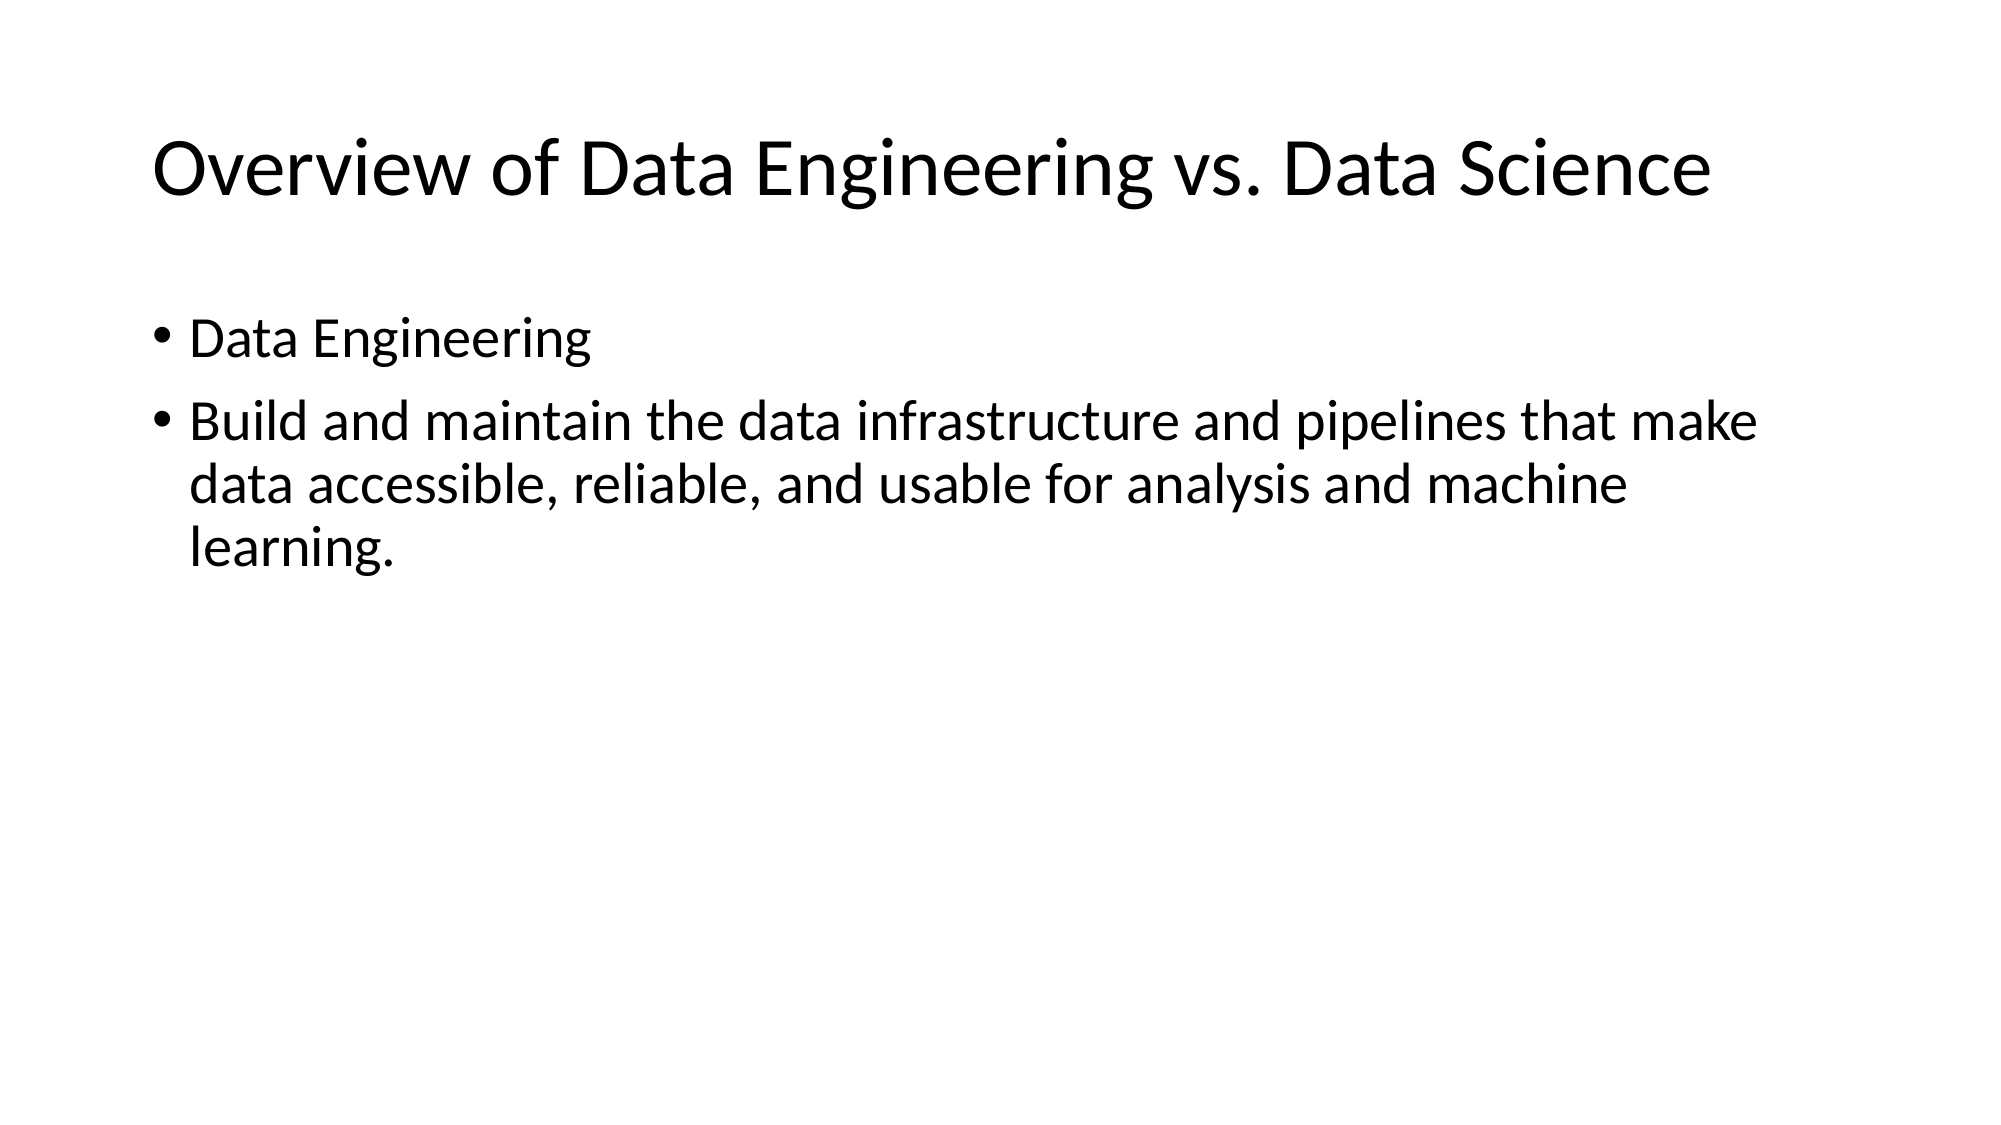

# Overview of Data Engineering vs. Data Science
Data Engineering
Build and maintain the data infrastructure and pipelines that make data accessible, reliable, and usable for analysis and machine learning.